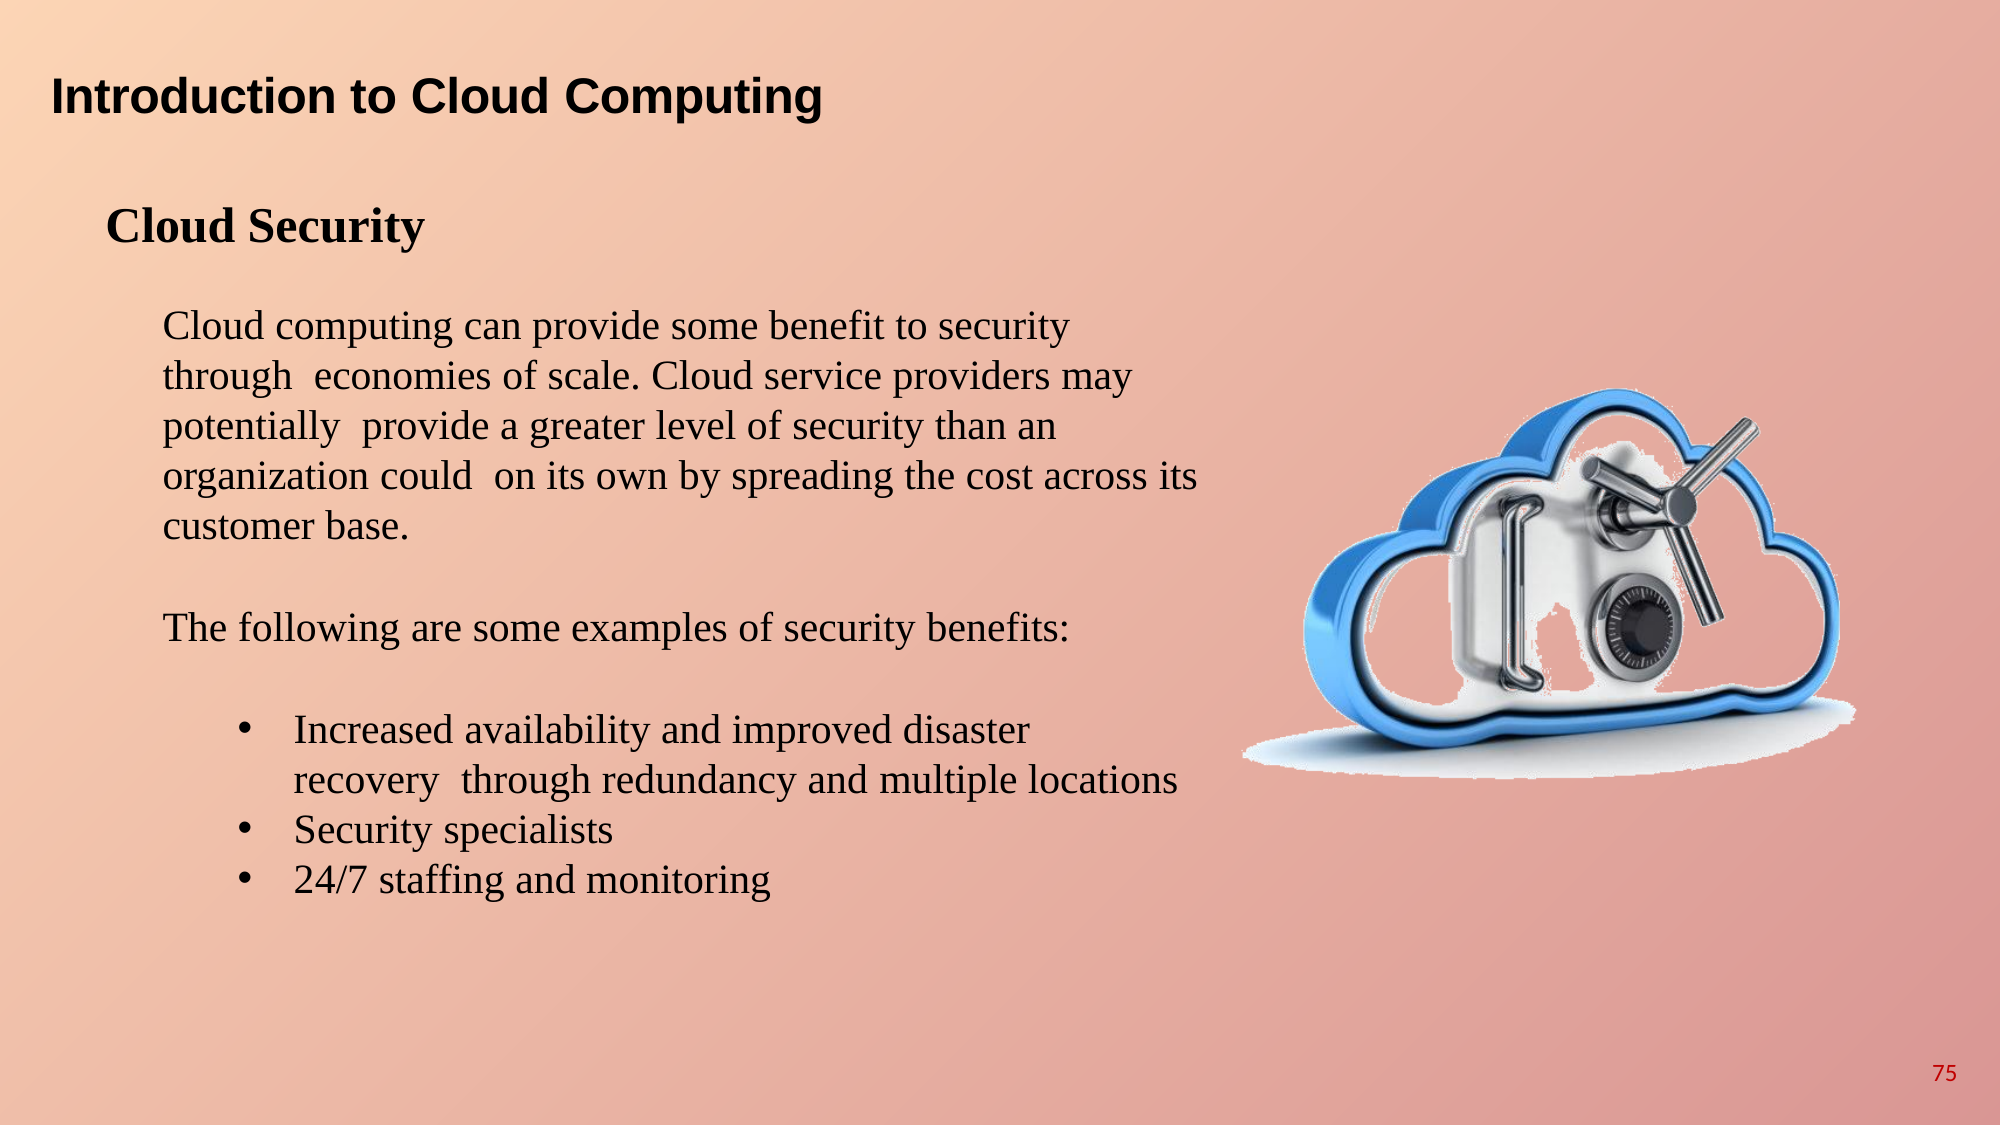

# Introduction to Cloud Computing
Cloud Security
Cloud computing can provide some benefit to security through  economies of scale. Cloud service providers may potentially  provide a greater level of security than an organization could  on its own by spreading the cost across its customer base.

The following are some examples of security benefits:

Increased availability and improved disaster recovery  through redundancy and multiple locations
Security specialists
24/7 staffing and monitoring

75